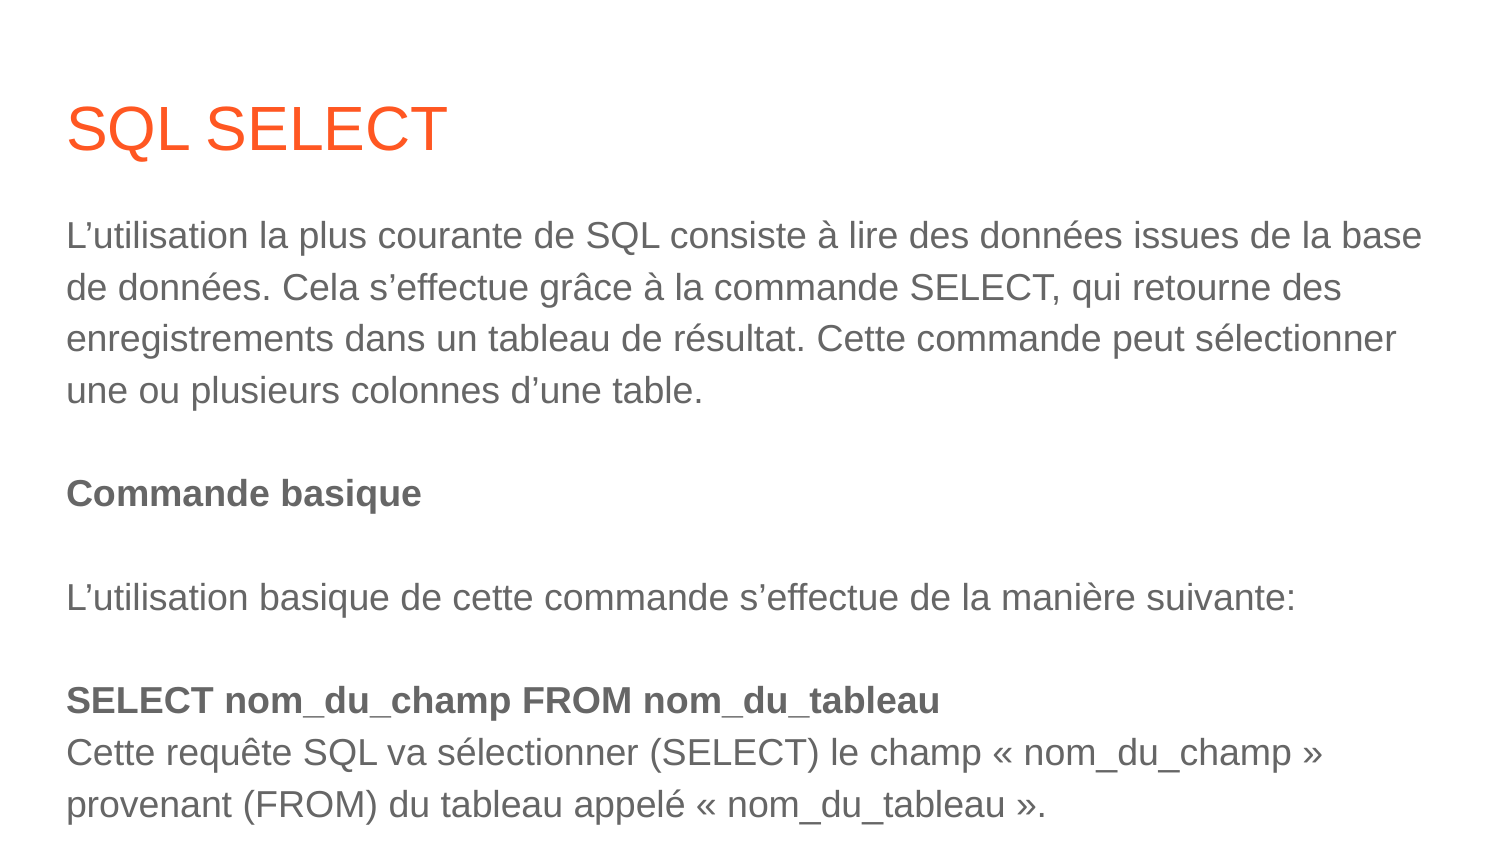

# SQL SELECT
L’utilisation la plus courante de SQL consiste à lire des données issues de la base de données. Cela s’effectue grâce à la commande SELECT, qui retourne des enregistrements dans un tableau de résultat. Cette commande peut sélectionner une ou plusieurs colonnes d’une table.
Commande basique
L’utilisation basique de cette commande s’effectue de la manière suivante:
SELECT nom_du_champ FROM nom_du_tableau
Cette requête SQL va sélectionner (SELECT) le champ « nom_du_champ » provenant (FROM) du tableau appelé « nom_du_tableau ».